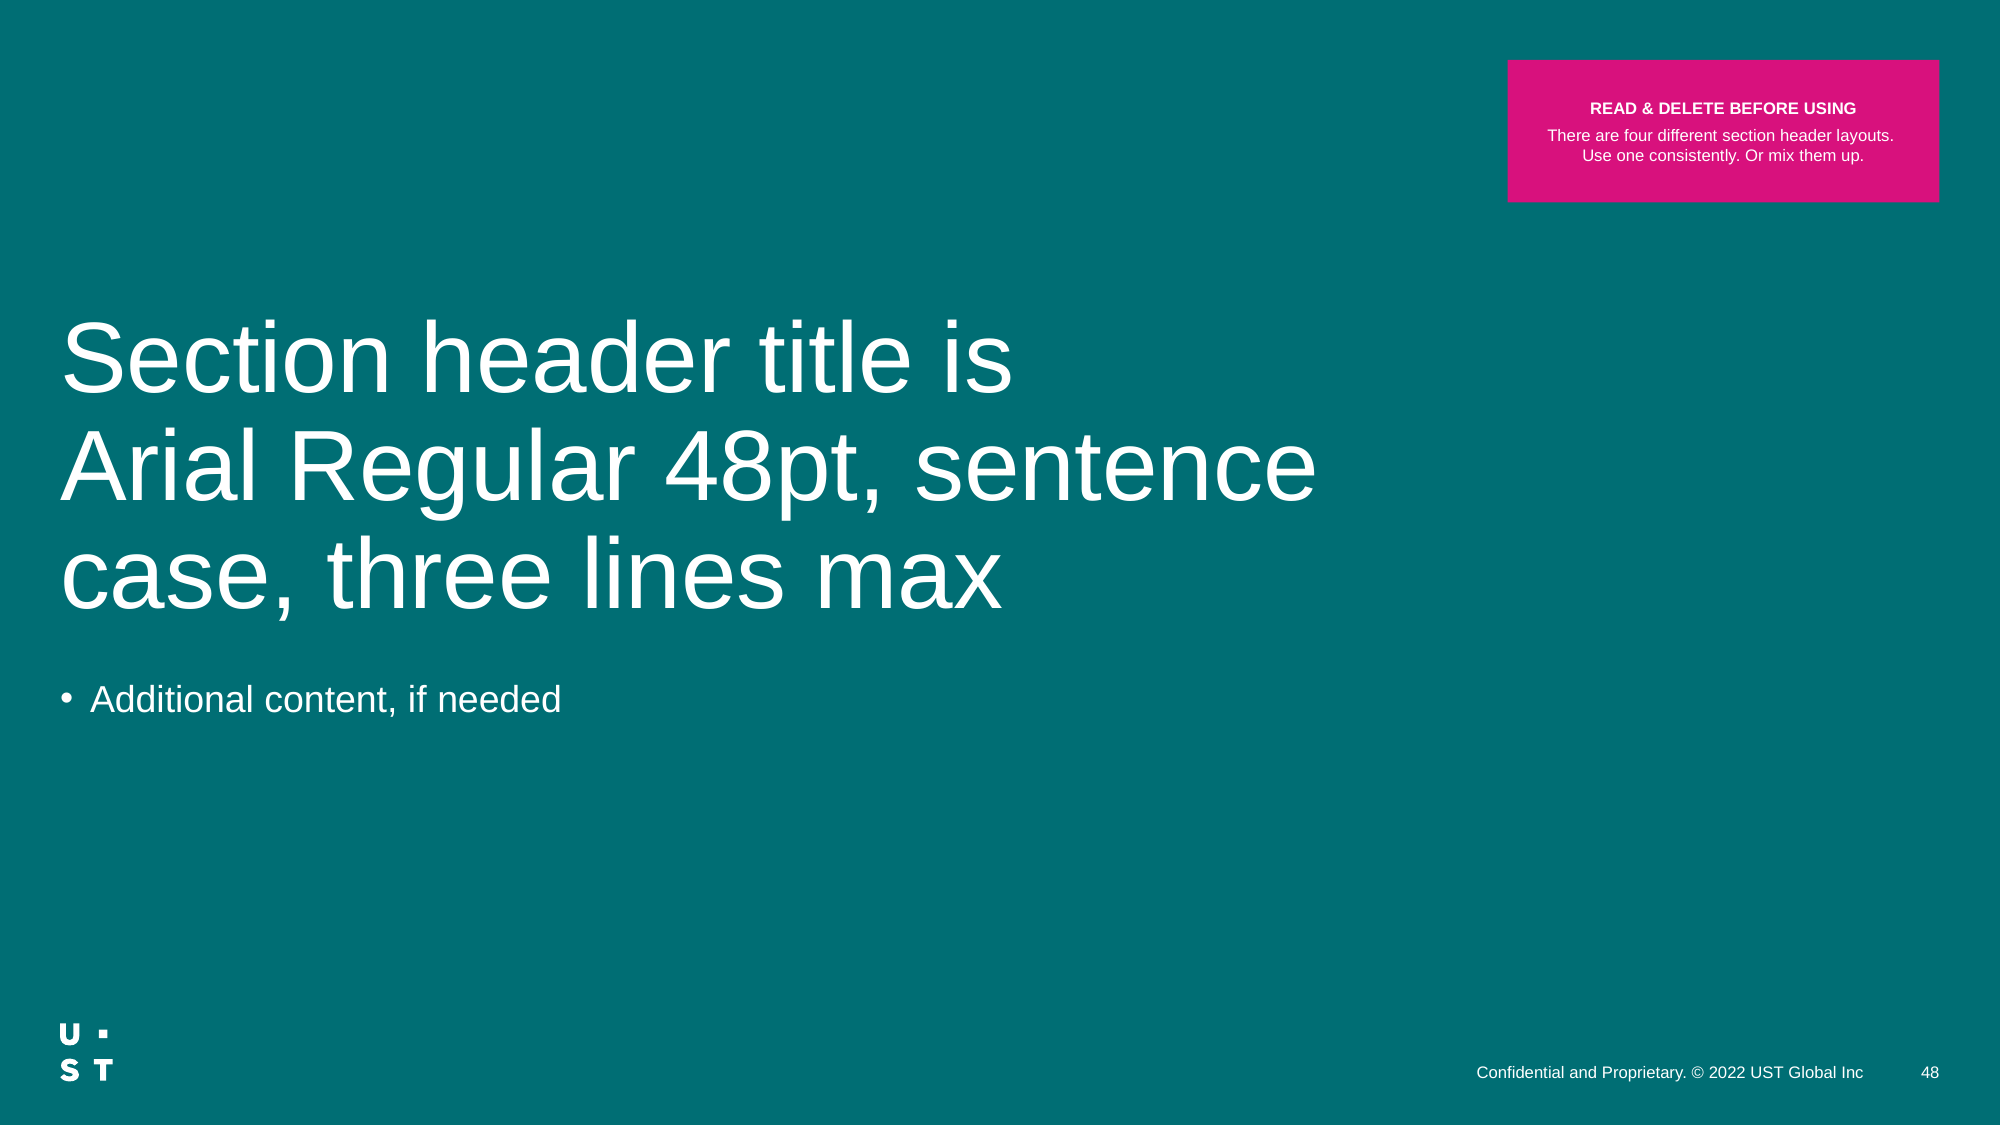

READ & DELETE BEFORE USING
There are four different section header layouts.
Use one consistently. Or mix them up.
# Section header title is Arial Regular 48pt, sentence case, three lines max
Additional content, if needed